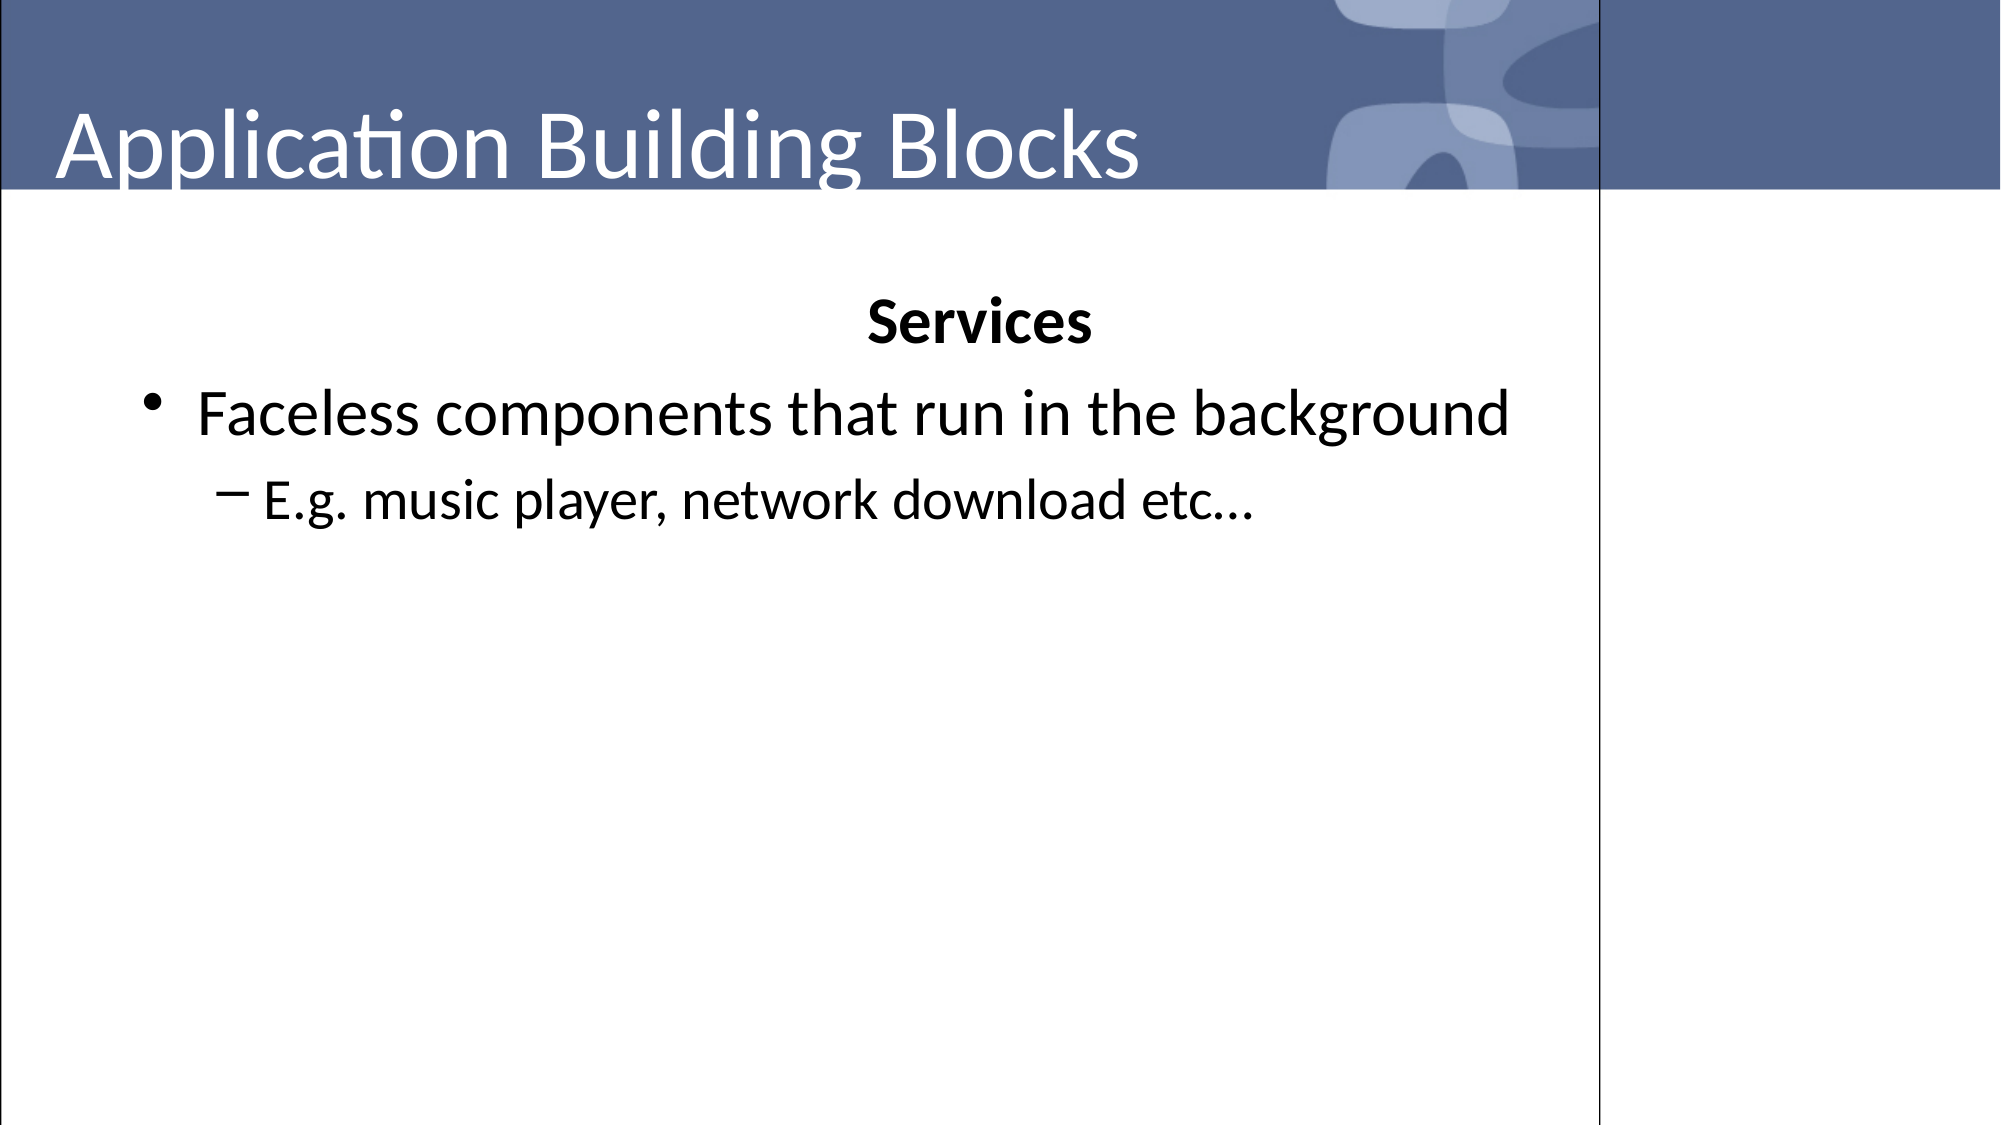

# Application Building Blocks
Services
Faceless components that run in the background
E.g. music player, network download etc…